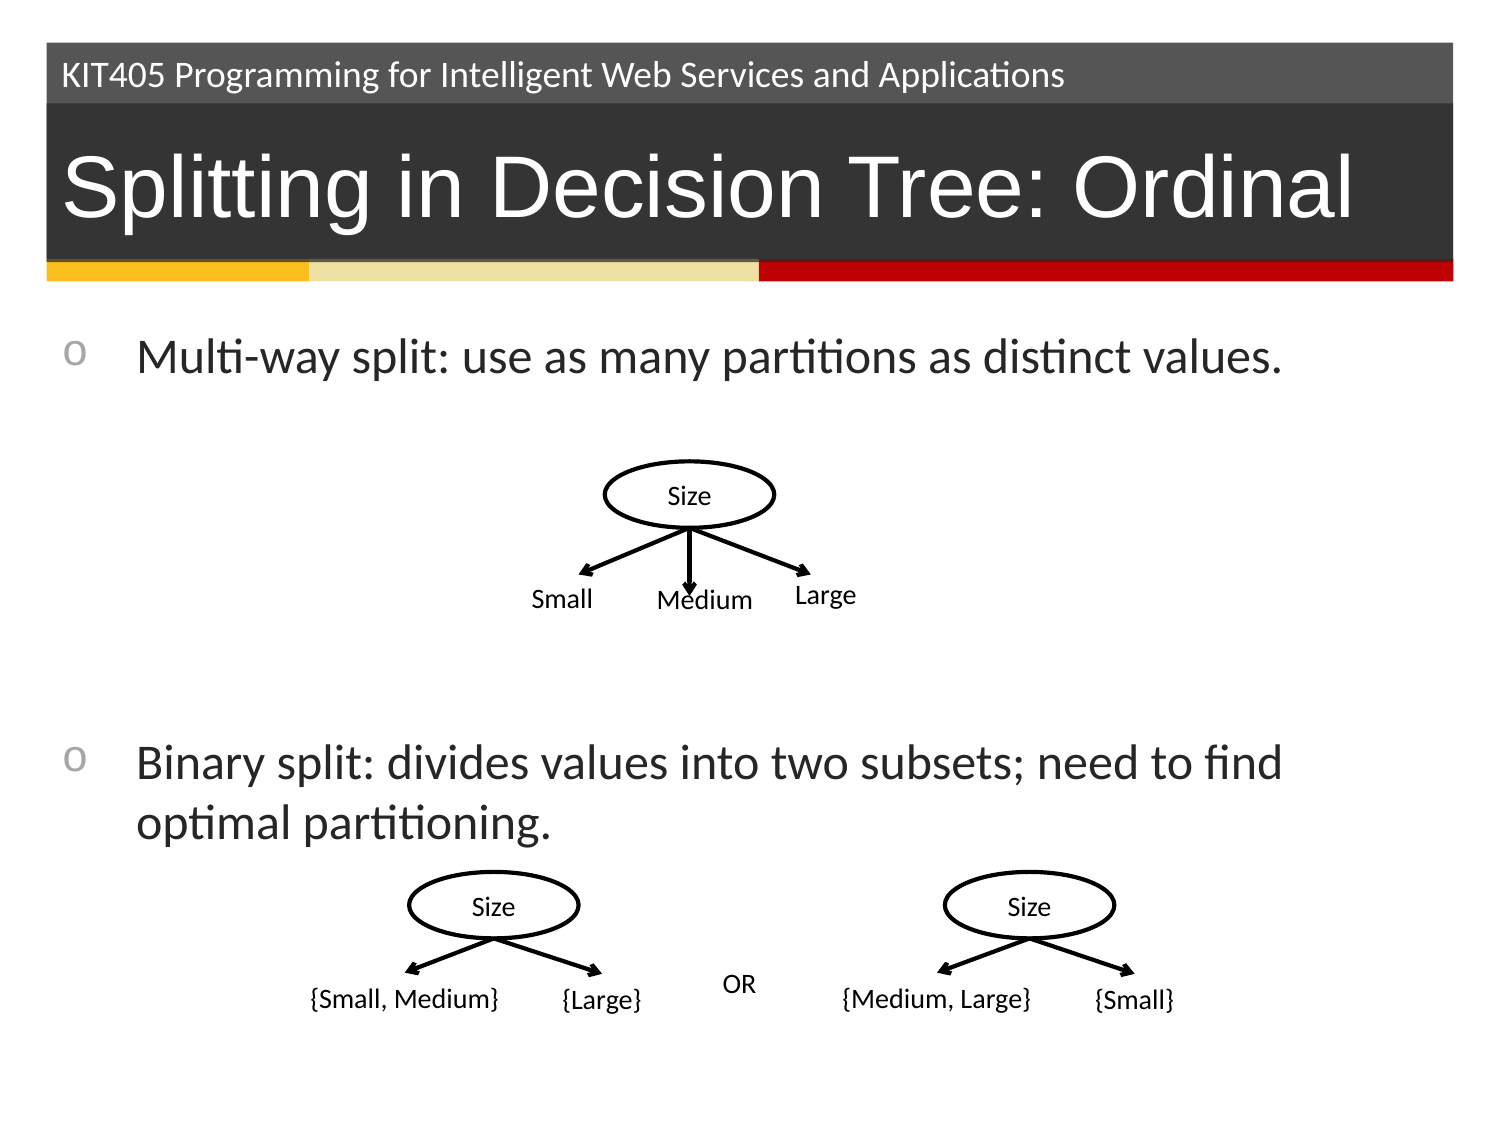

# Splitting in Decision Tree: Ordinal
Multi-way split: use as many partitions as distinct values.

Binary split: divides values into two subsets; need to find optimal partitioning.
Size
Large
Small
Medium
Size
Size
OR
{Small, Medium}
{Medium, Large}
{Large}
{Small}